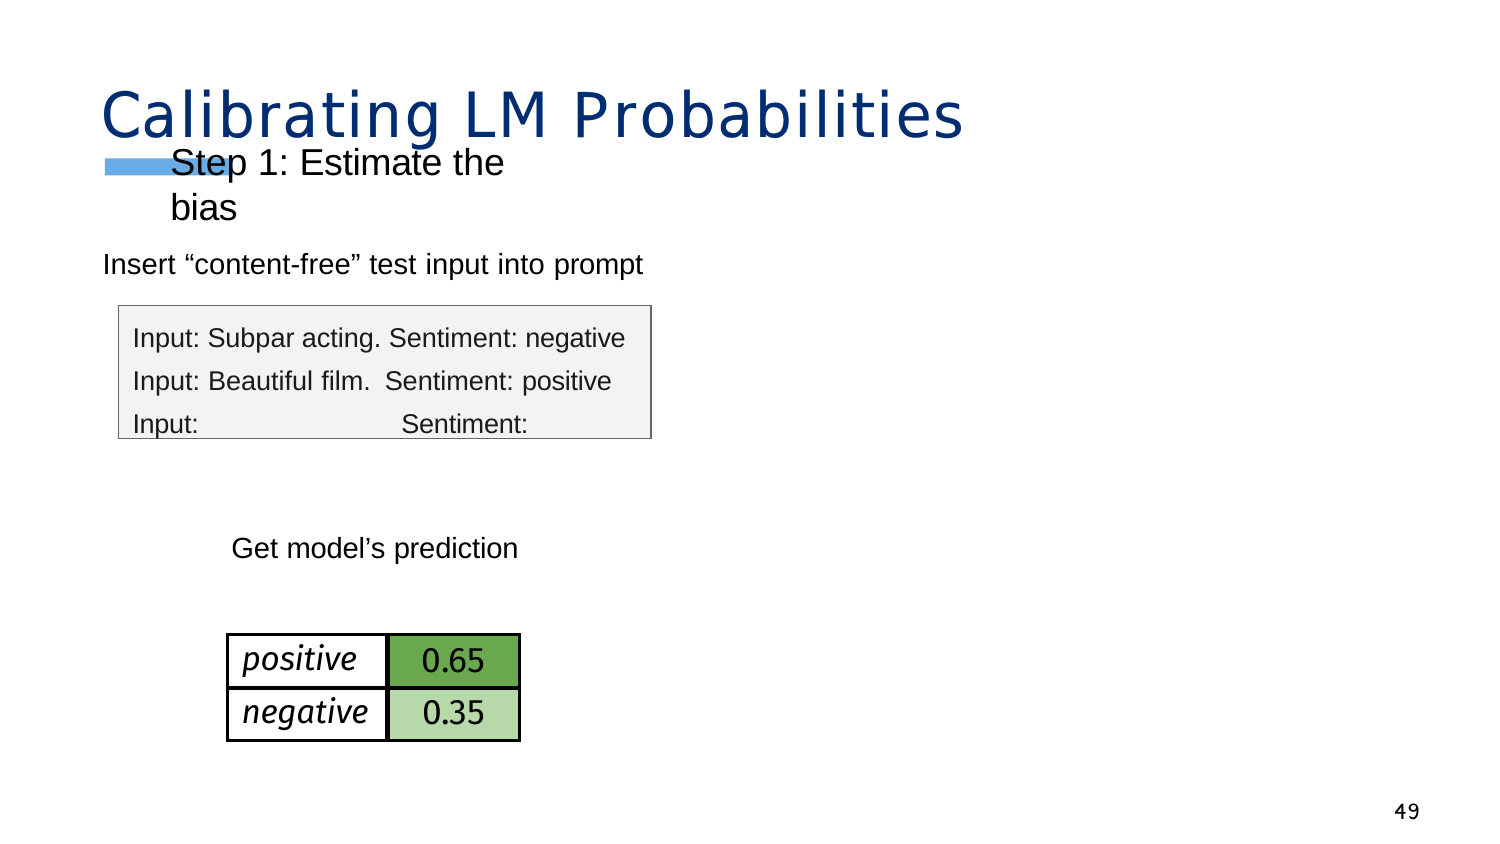

# Calibrating LM Probabilities
Step 1: Estimate the bias

Insert “content-free” test input into prompt
Input: Subpar acting. Sentiment: negative Input: Beautiful ﬁlm. Sentiment: positive Input:	Sentiment:
N/A
Get model’s prediction
| positive | 0.65 |
| --- | --- |
| negative | 0.35 |